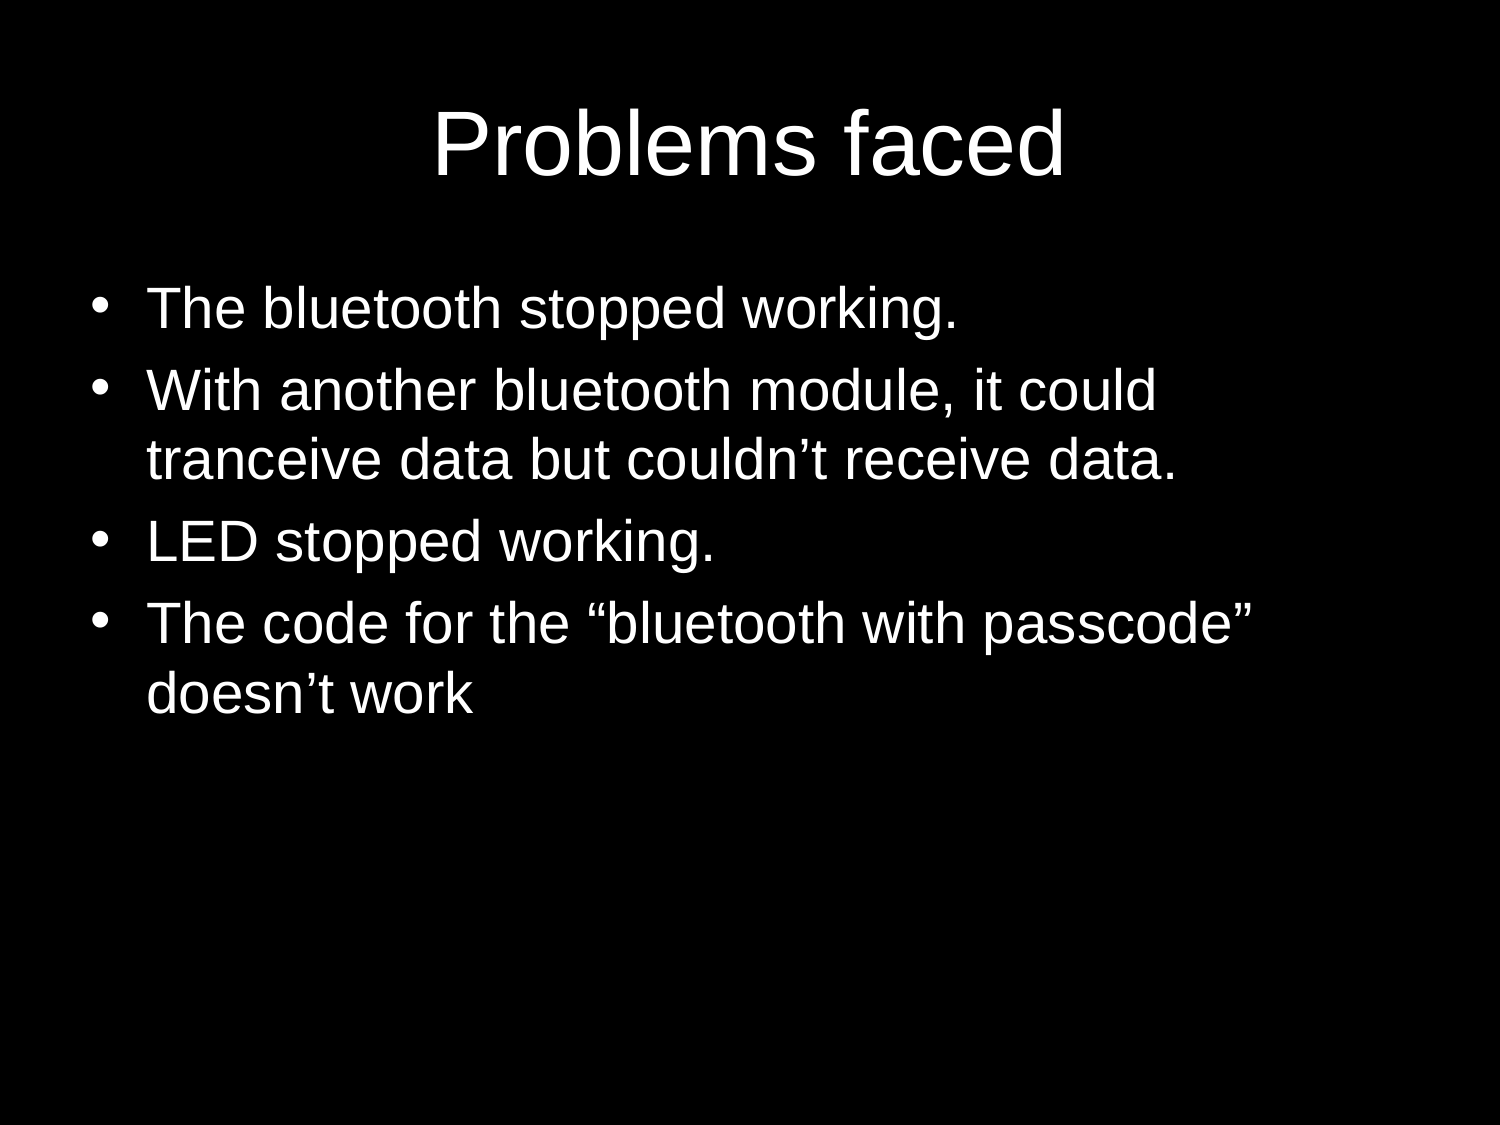

# Problems faced
The bluetooth stopped working.
With another bluetooth module, it could tranceive data but couldn’t receive data.
LED stopped working.
The code for the “bluetooth with passcode” doesn’t work